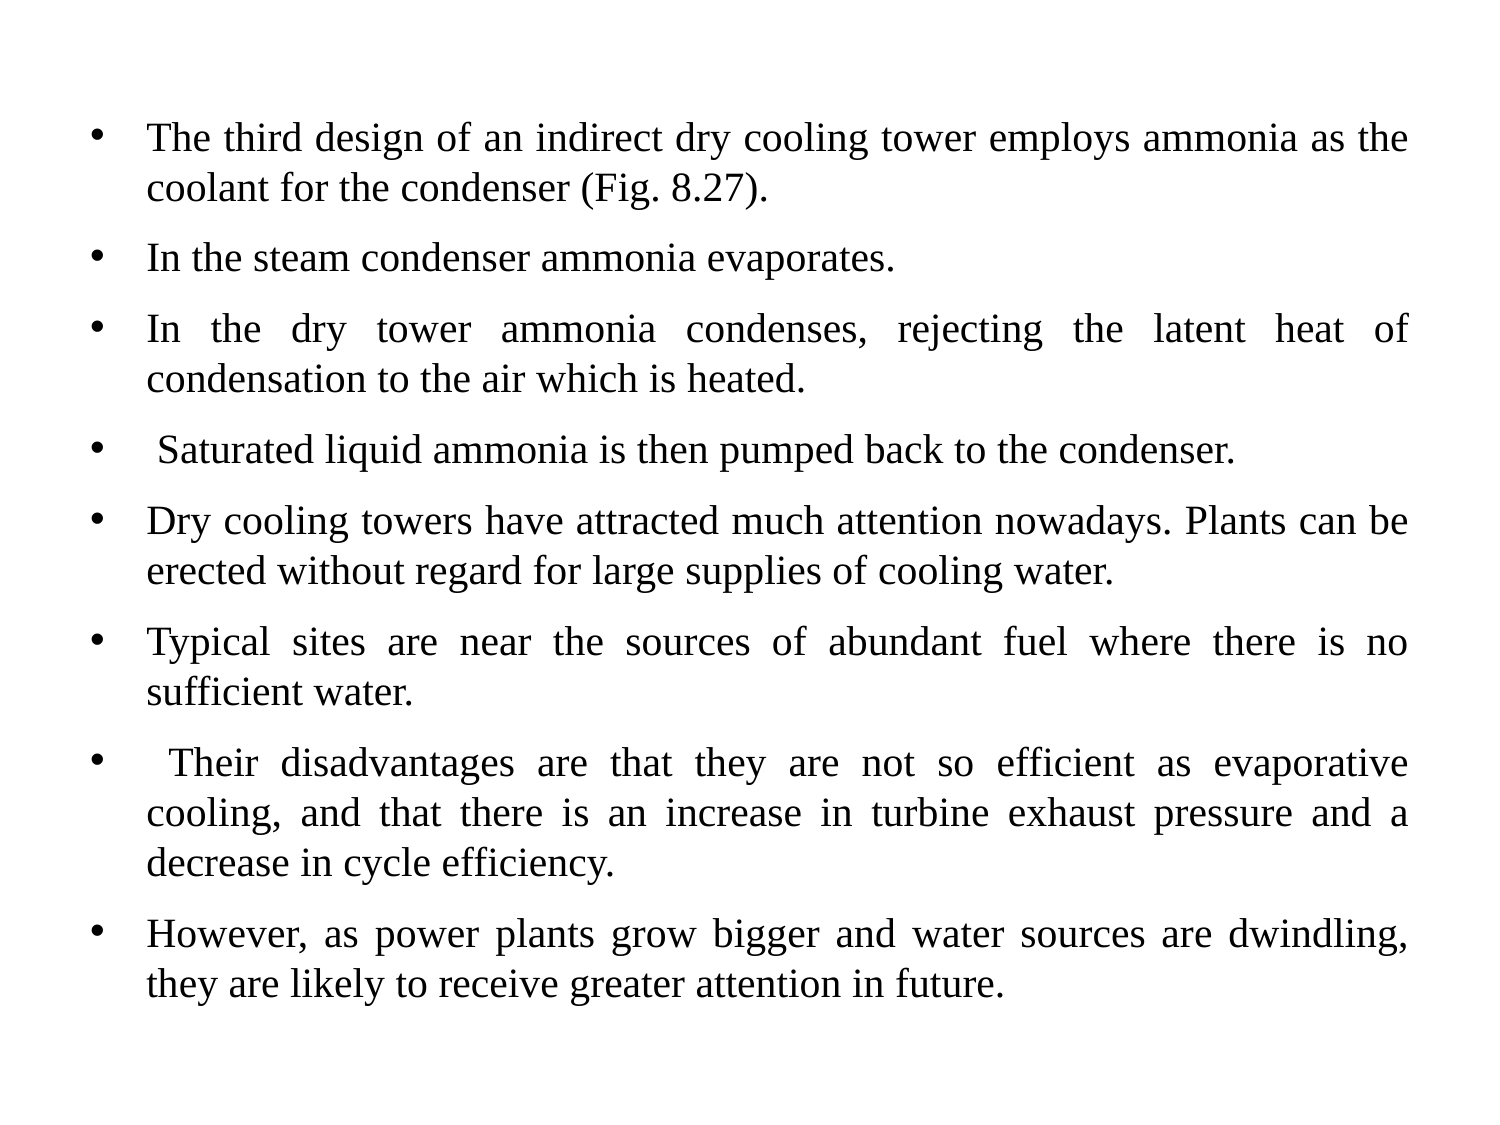

The third design of an indirect dry cooling tower employs ammonia as the coolant for the condenser (Fig. 8.27).
In the steam condenser ammonia evaporates.
In the dry tower ammonia condenses, rejecting the latent heat of condensation to the air which is heated.
 Saturated liquid ammonia is then pumped back to the condenser.
Dry cooling towers have attracted much attention nowadays. Plants can be erected without regard for large supplies of cooling water.
Typical sites are near the sources of abundant fuel where there is no sufficient water.
 Their disadvantages are that they are not so efficient as evaporative cooling, and that there is an increase in turbine exhaust pressure and a decrease in cycle efficiency.
However, as power plants grow bigger and water sources are dwindling, they are likely to receive greater attention in future.